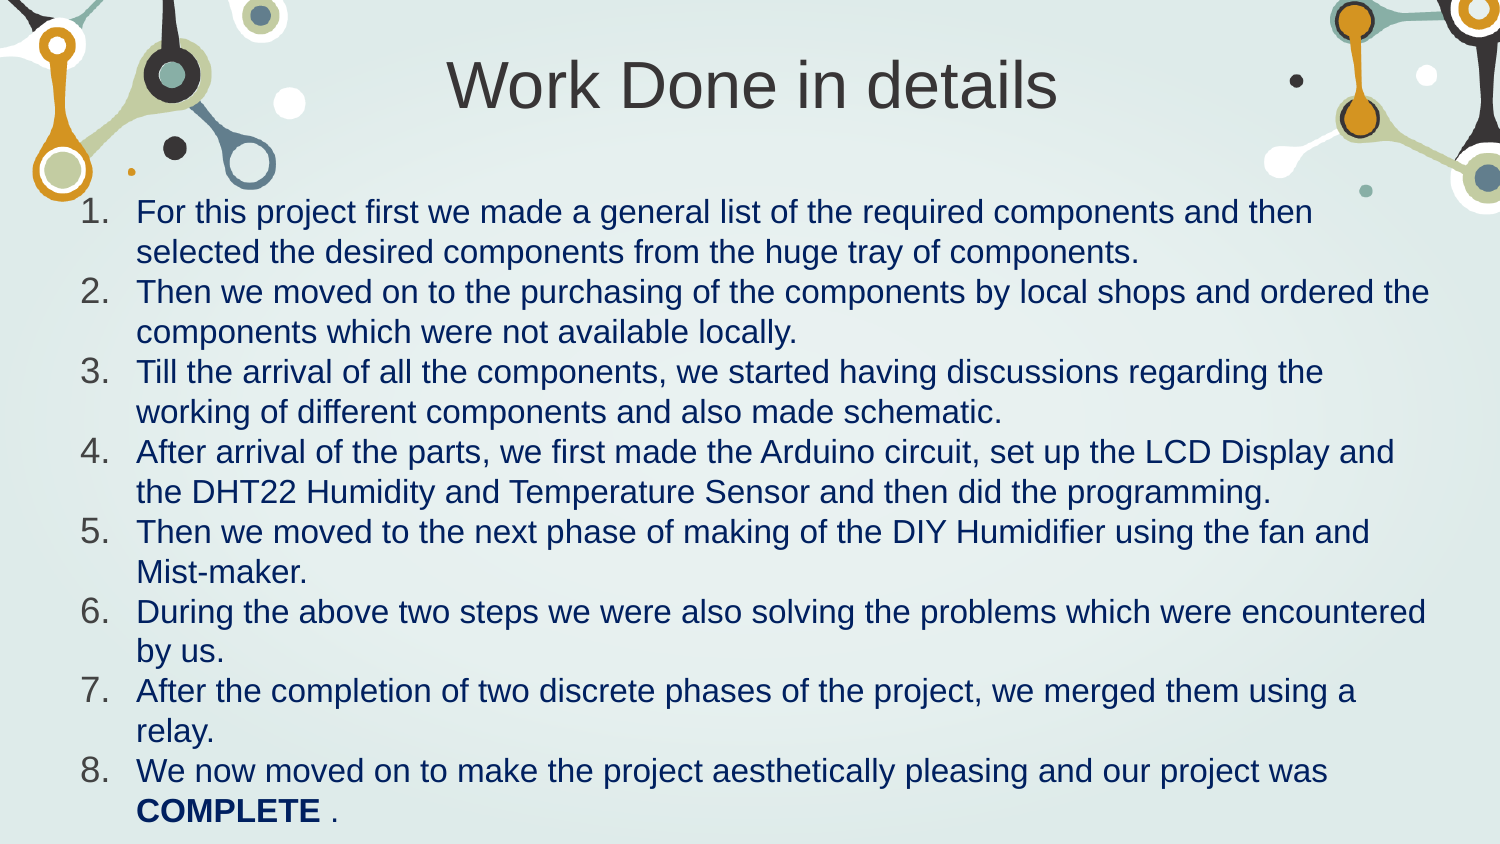

# Work Done in details
For this project first we made a general list of the required components and then selected the desired components from the huge tray of components.
Then we moved on to the purchasing of the components by local shops and ordered the components which were not available locally.
Till the arrival of all the components, we started having discussions regarding the working of different components and also made schematic.
After arrival of the parts, we first made the Arduino circuit, set up the LCD Display and the DHT22 Humidity and Temperature Sensor and then did the programming.
Then we moved to the next phase of making of the DIY Humidifier using the fan and Mist-maker.
During the above two steps we were also solving the problems which were encountered by us.
After the completion of two discrete phases of the project, we merged them using a relay.
We now moved on to make the project aesthetically pleasing and our project was COMPLETE .